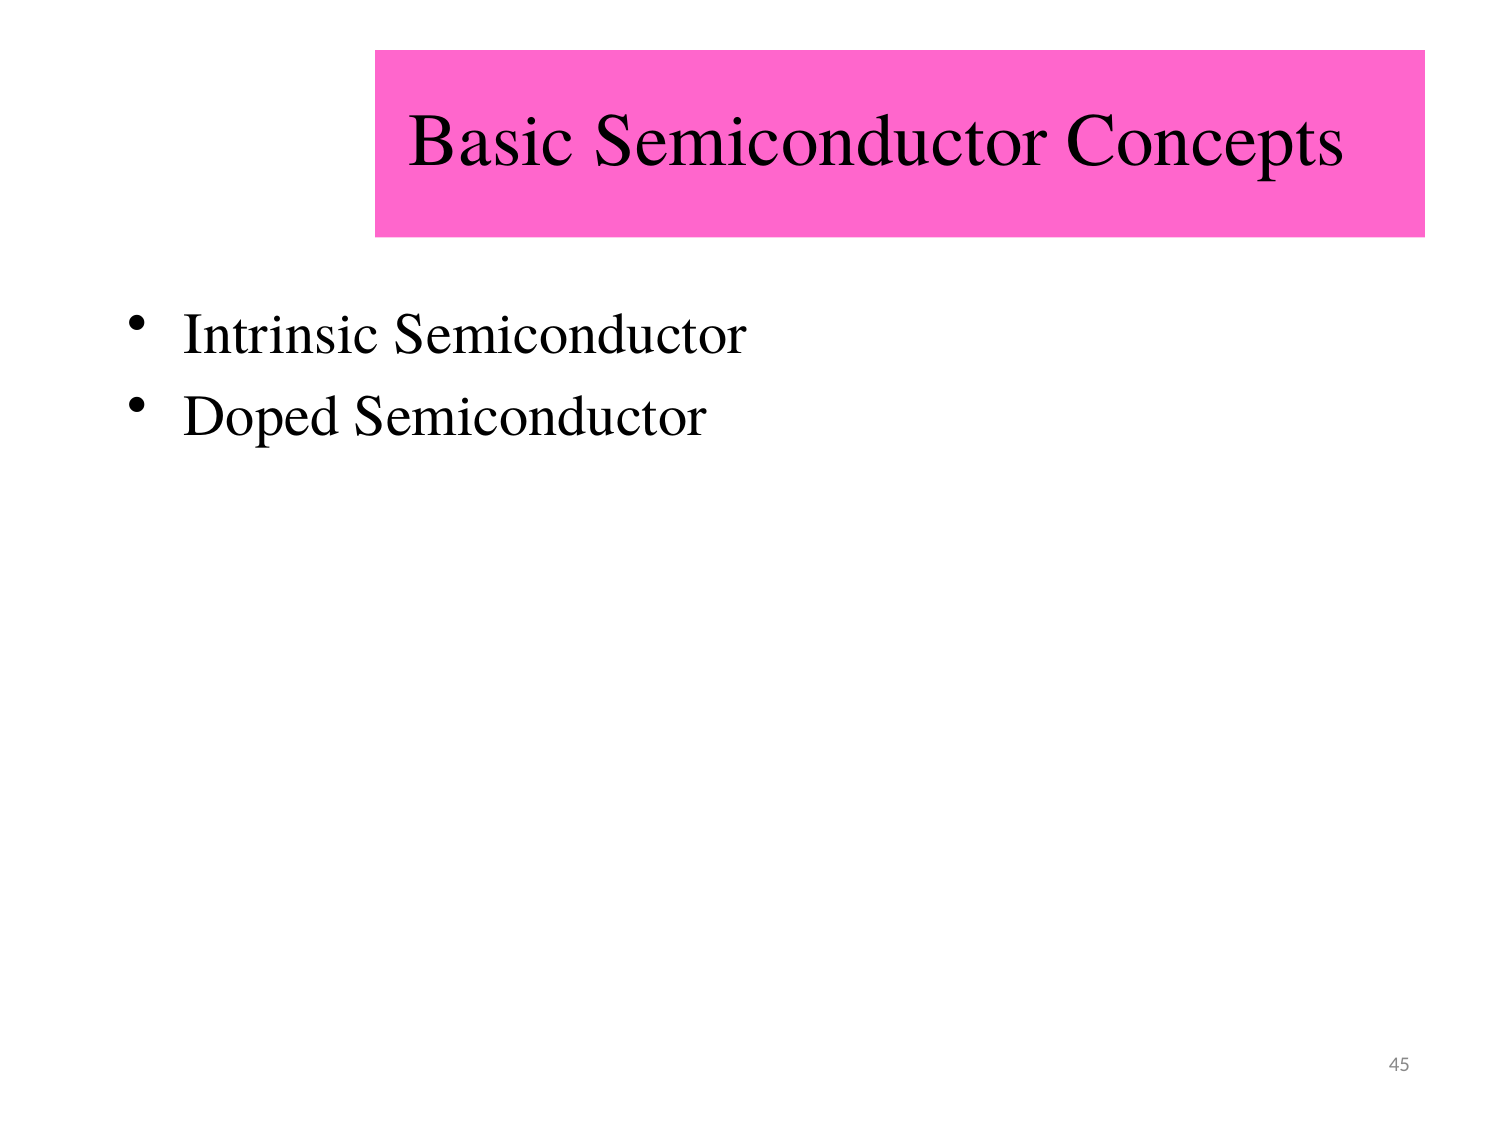

# Basic Semiconductor Concepts
Intrinsic Semiconductor
Doped Semiconductor

45